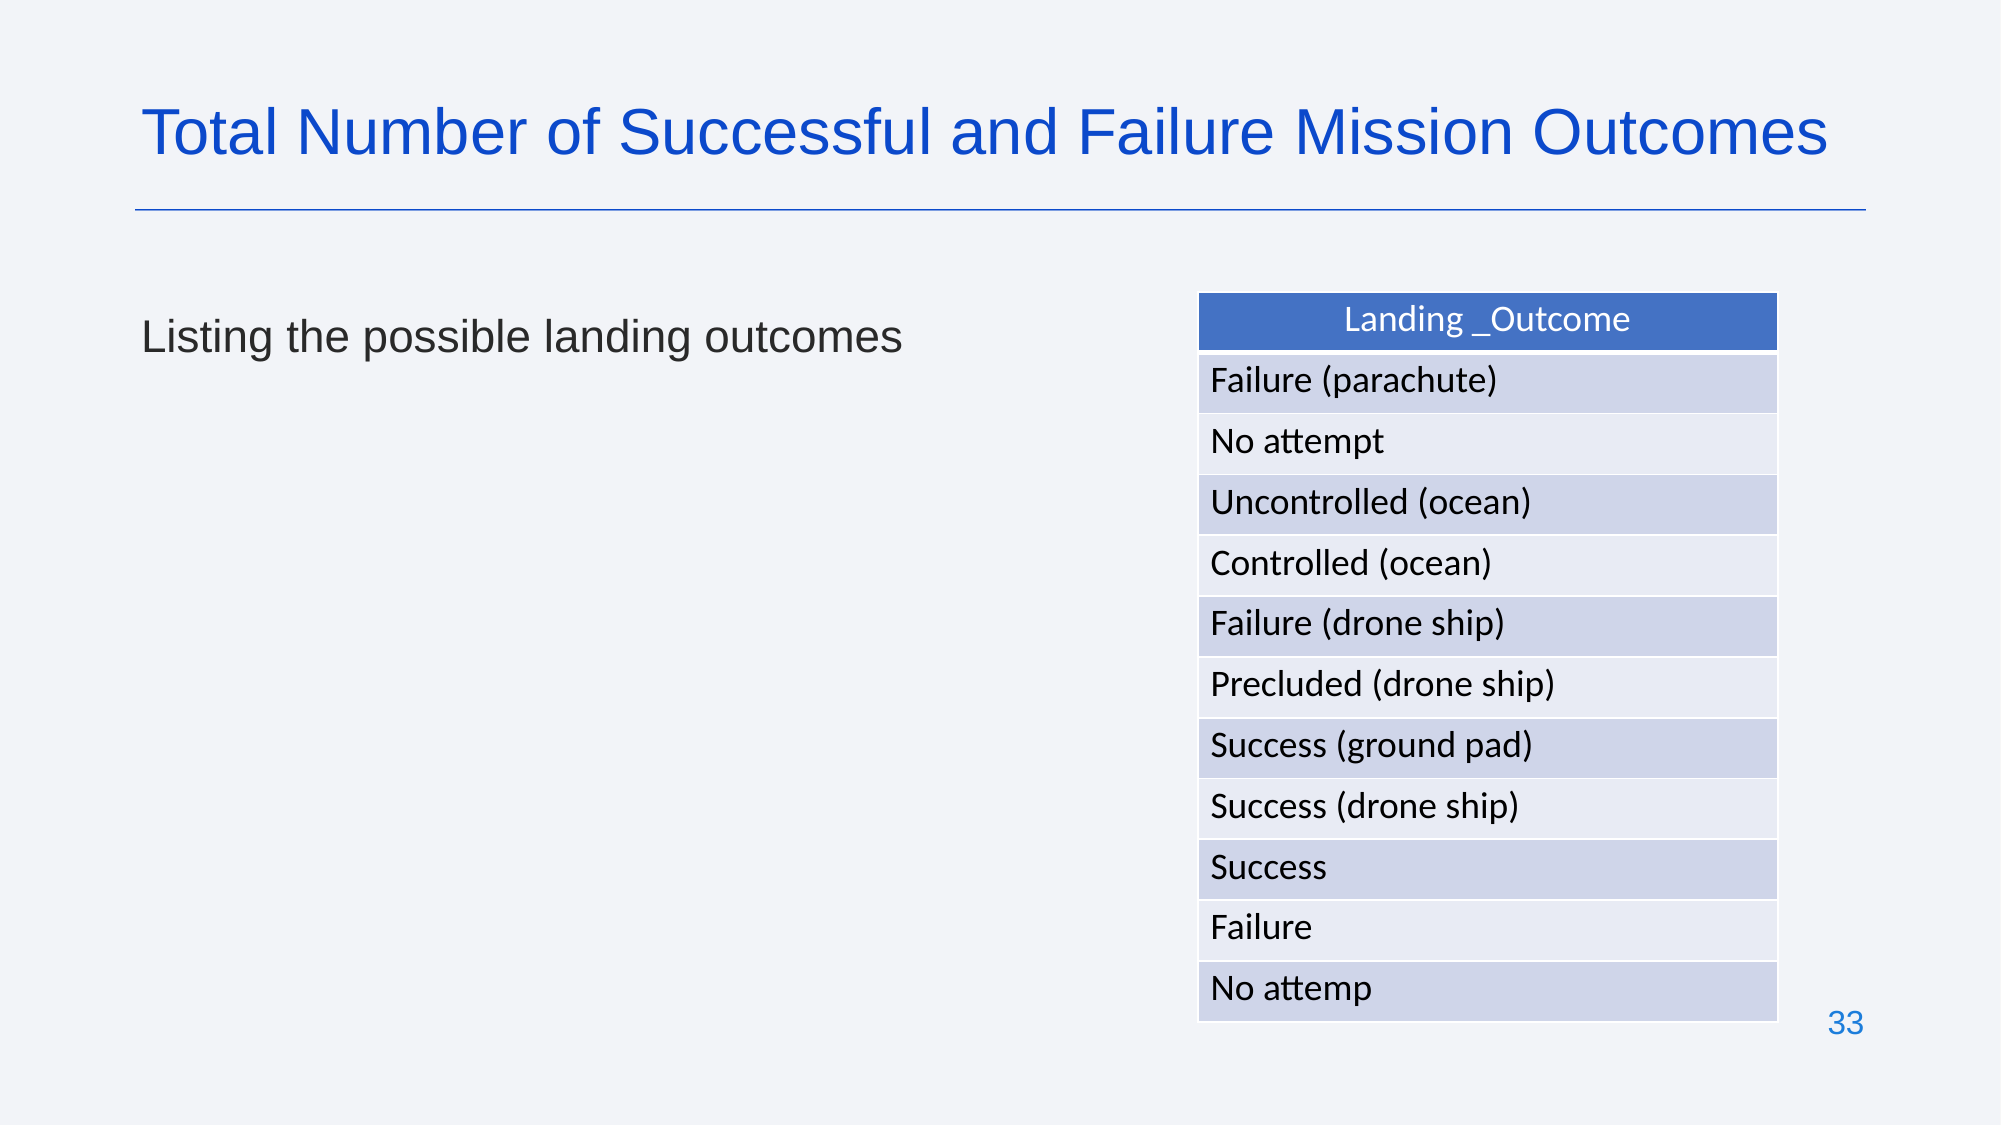

Total Number of Successful and Failure Mission Outcomes
| Landing \_Outcome |
| --- |
| Failure (parachute) |
| No attempt |
| Uncontrolled (ocean) |
| Controlled (ocean) |
| Failure (drone ship) |
| Precluded (drone ship) |
| Success (ground pad) |
| Success (drone ship) |
| Success |
| Failure |
| No attemp |
Listing the possible landing outcomes
33